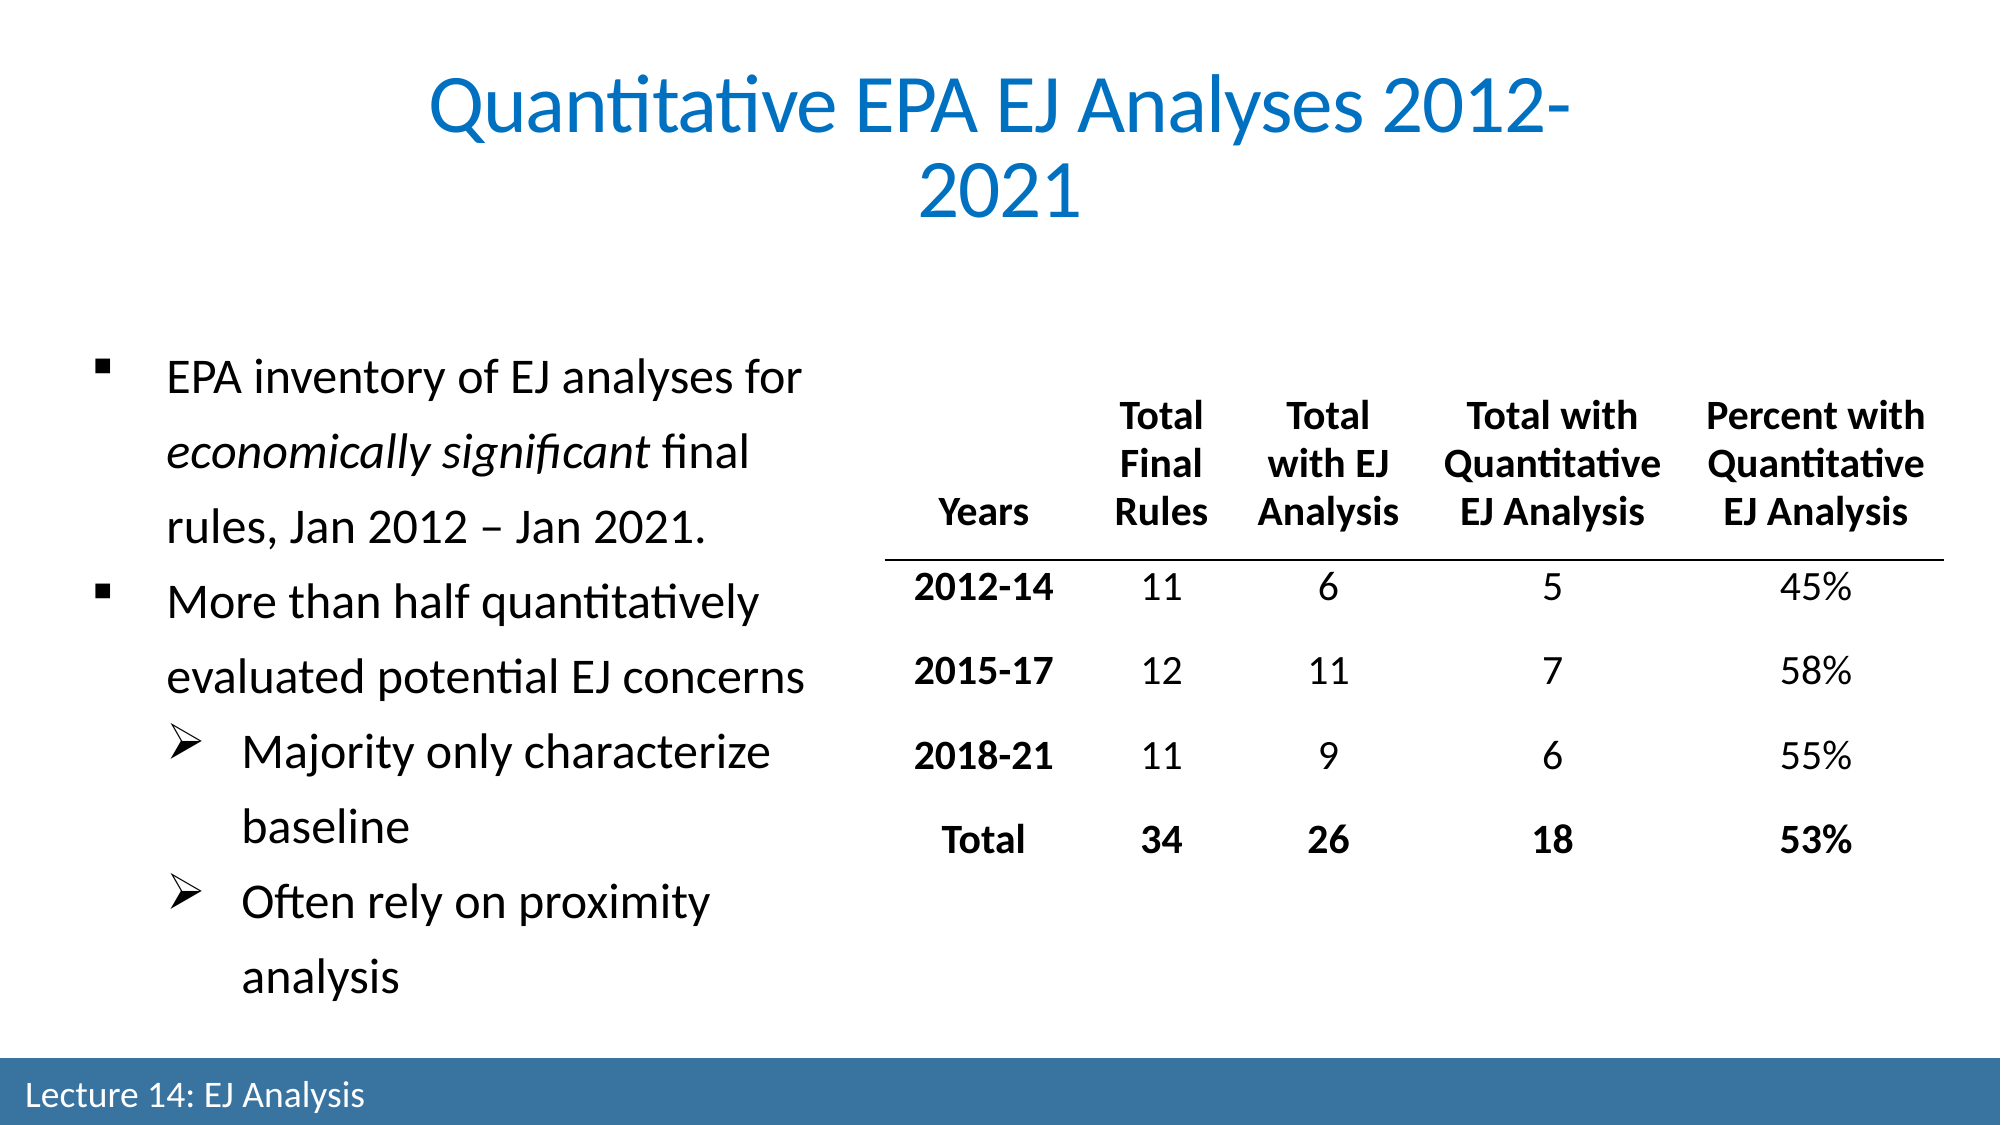

Quantitative EPA EJ Analyses 2012- 2021
EPA inventory of EJ analyses for economically significant final rules, Jan 2012 – Jan 2021.
More than half quantitatively evaluated potential EJ concerns
Majority only characterize baseline
Often rely on proximity analysis
| Years | Total Final Rules | Total with EJ Analysis | Total with Quantitative EJ Analysis | Percent with Quantitative EJ Analysis |
| --- | --- | --- | --- | --- |
| 2012-14 | 11 | 6 | 5 | 45% |
| 2015-17 | 12 | 11 | 7 | 58% |
| 2018-21 | 11 | 9 | 6 | 55% |
| Total | 34 | 26 | 18 | 53% |